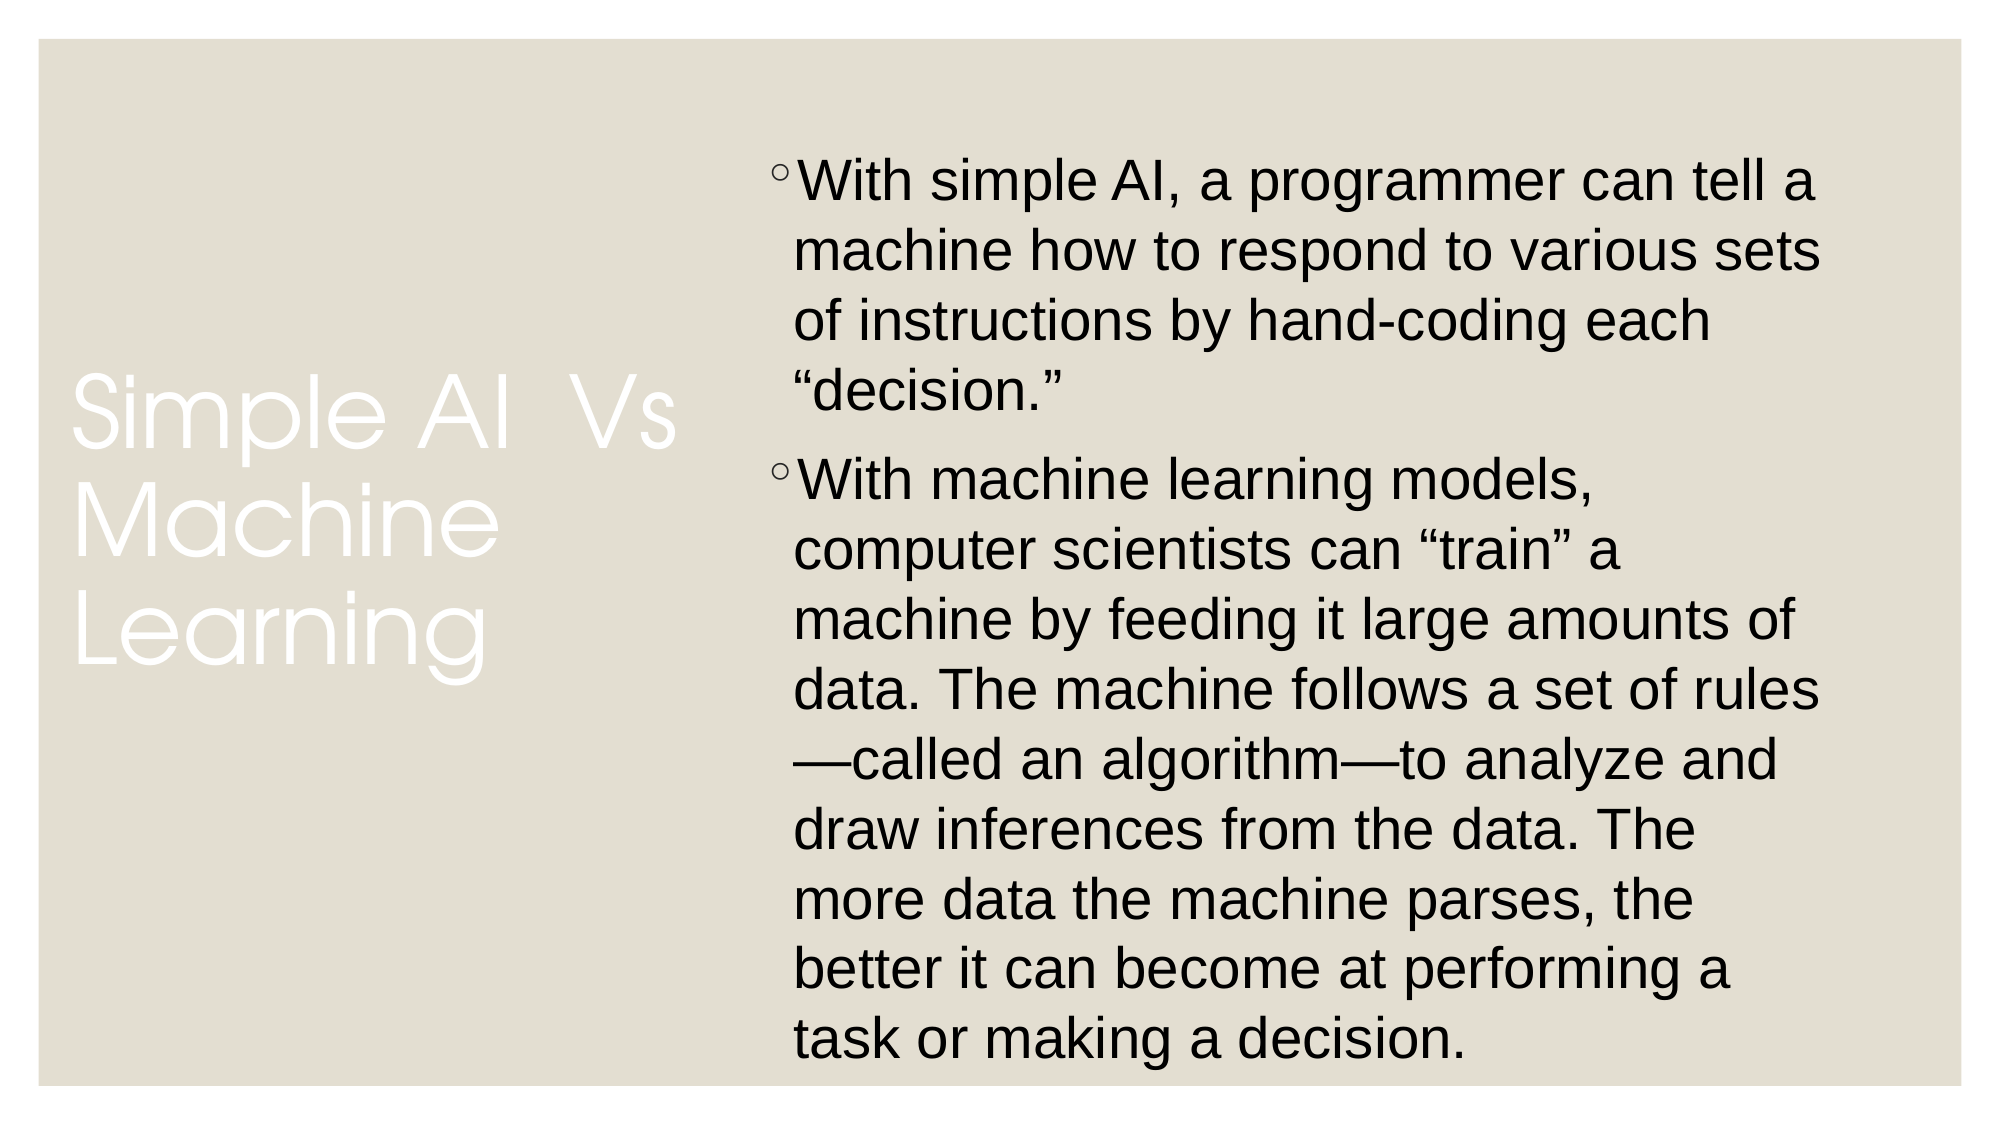

With simple AI, a programmer can tell a machine how to respond to various sets of instructions by hand-coding each “decision.”
With machine learning models, computer scientists can “train” a machine by feeding it large amounts of data. The machine follows a set of rules—called an algorithm—to analyze and draw inferences from the data. The more data the machine parses, the better it can become at performing a task or making a decision.
# Simple AI  Vs Machine Learning